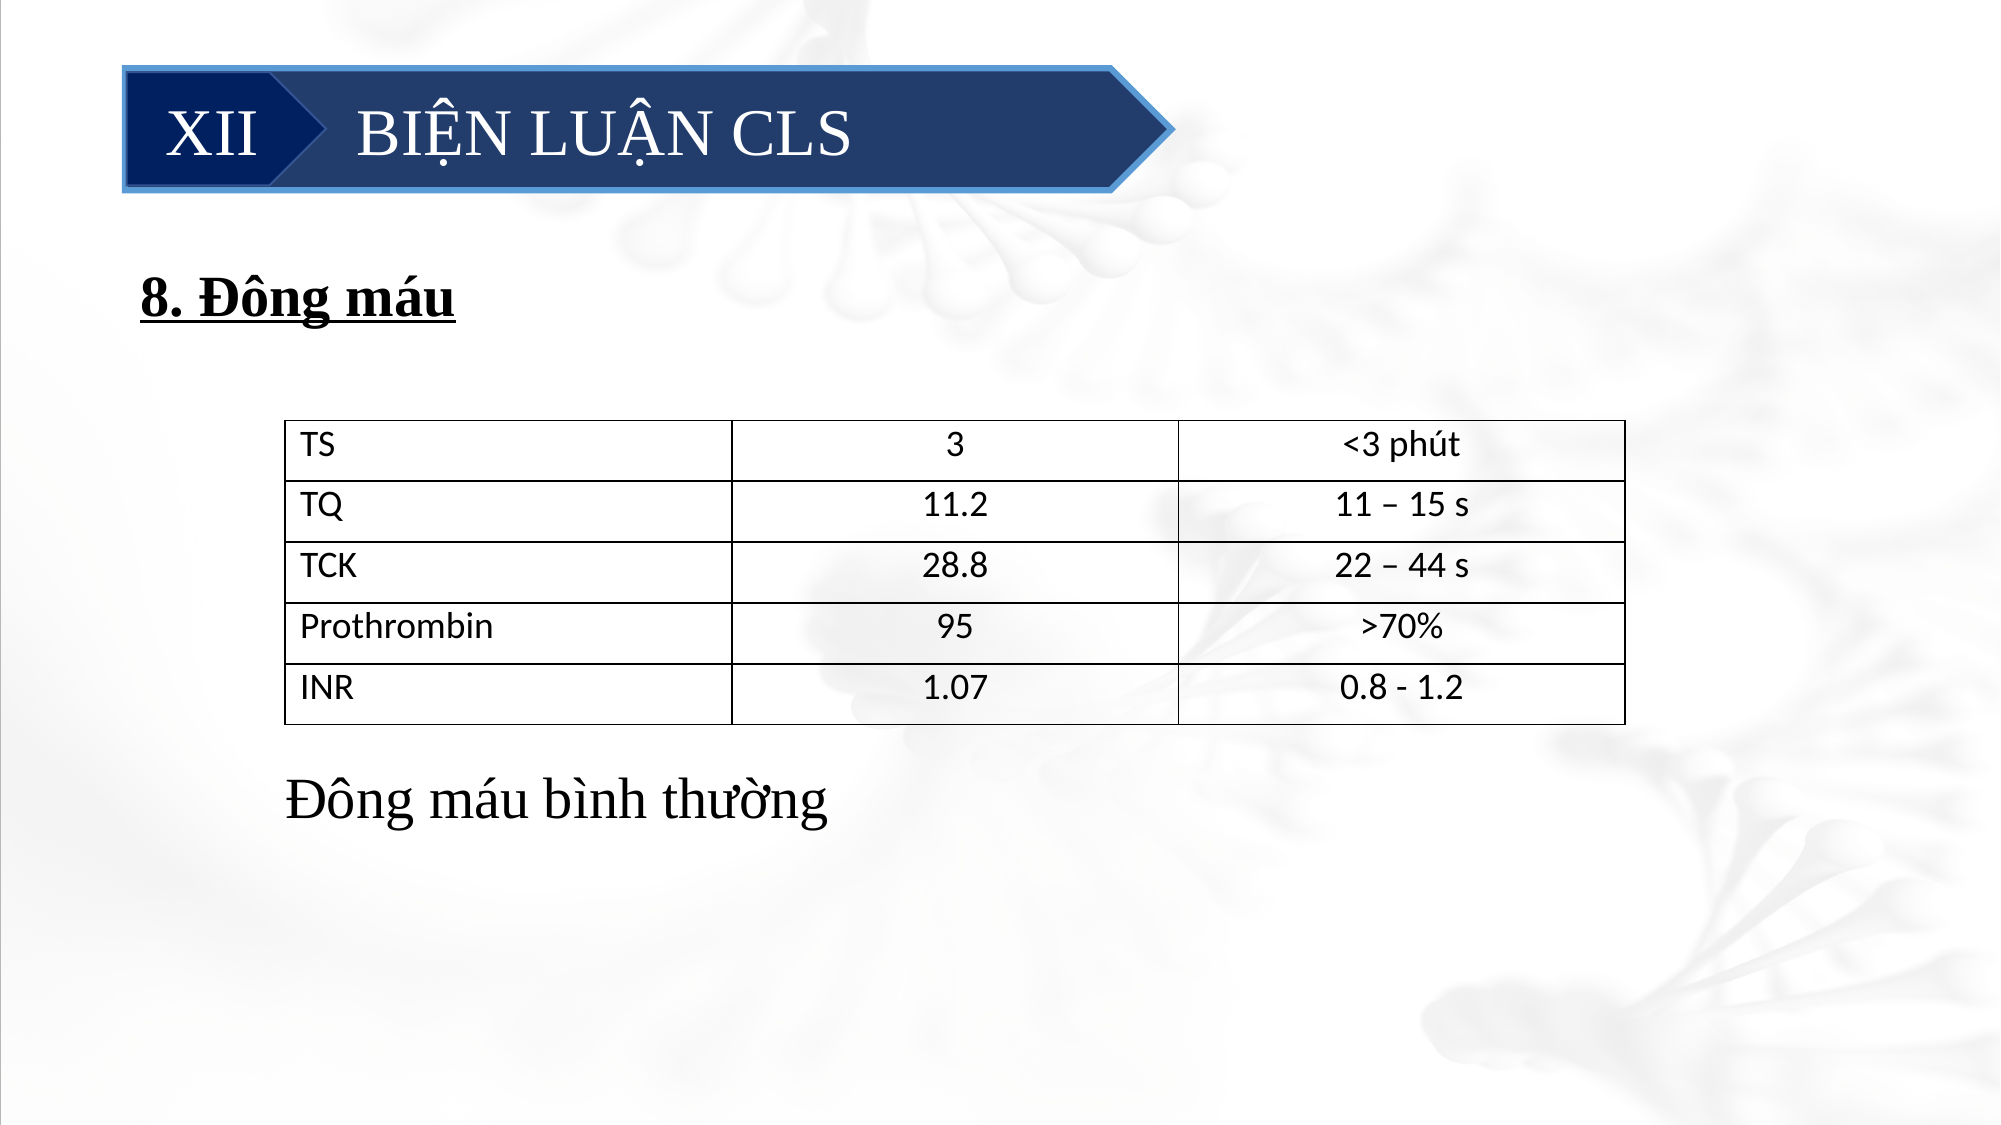

#
	    BIỆN LUẬN CLS
XII
8. Đông máu

          Đông máu bình thường
| TS | 3 | <3 phút |
| --- | --- | --- |
| TQ | 11.2 | 11 – 15 s |
| TCK | 28.8 | 22 – 44 s |
| Prothrombin | 95 | >70% |
| INR | 1.07 | 0.8 - 1.2 |